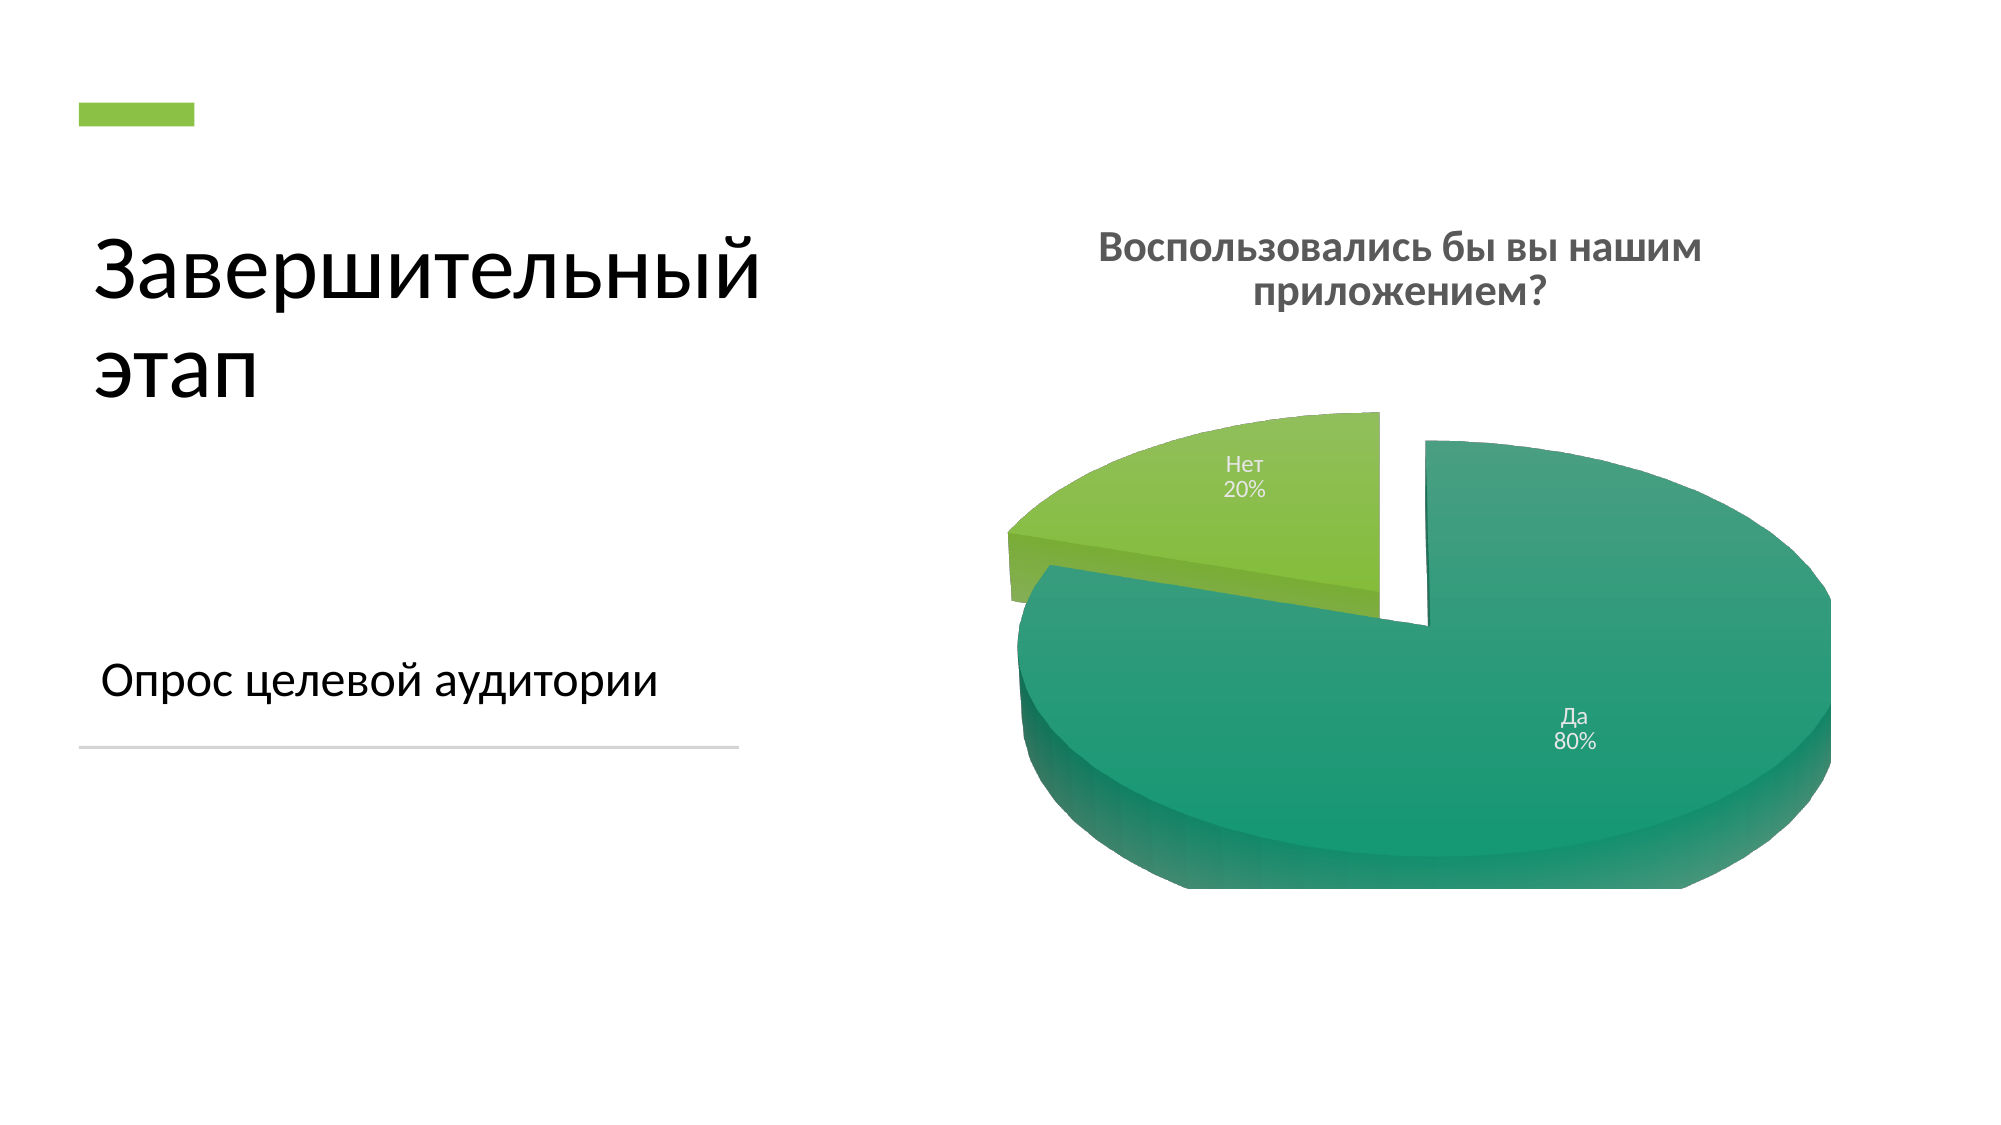

[unsupported chart]

# Завершительный этап
Опрос целевой аудитории